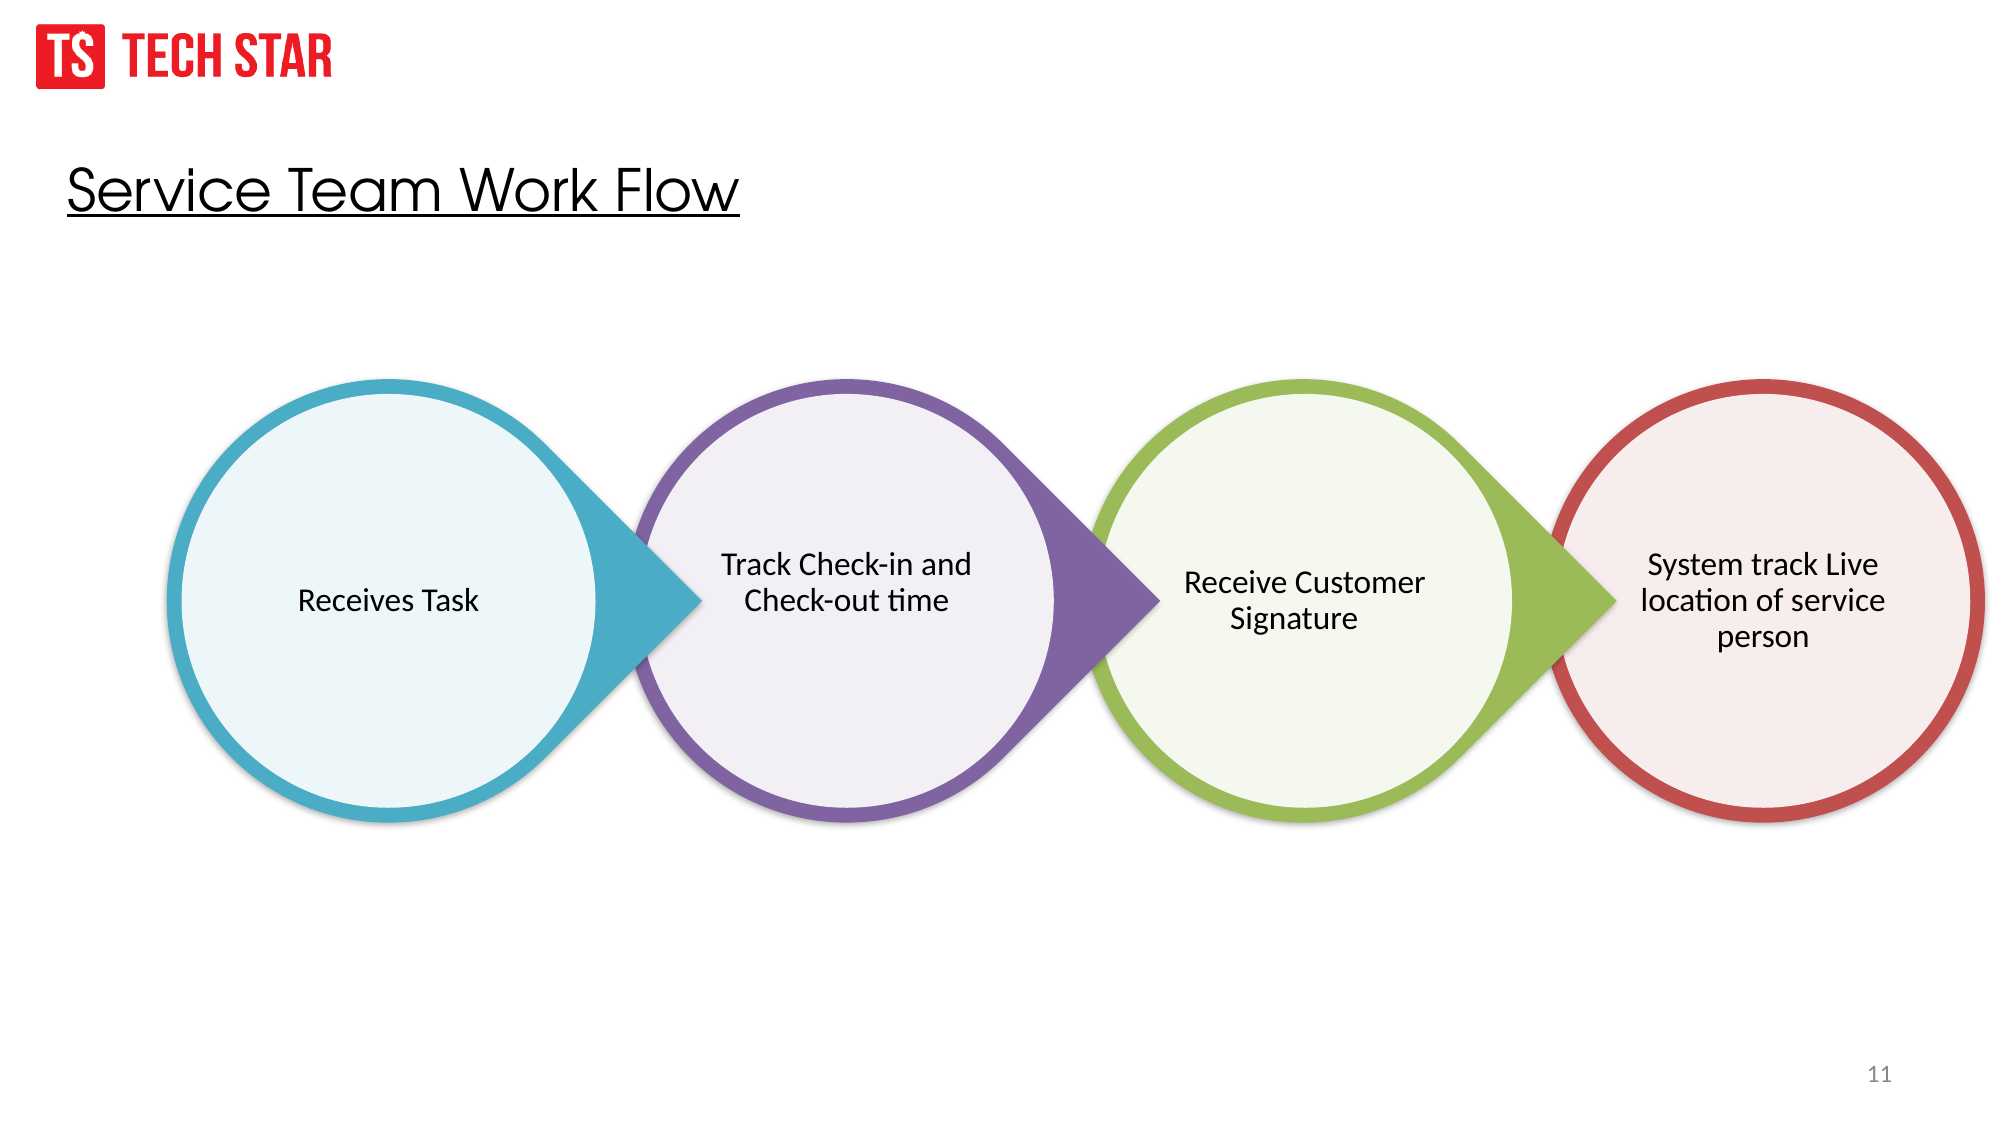

Service Team Work Flow

Receives Task

Track Check-in and Check-out time

Receive Customer Signature

System track Live location of service person
11